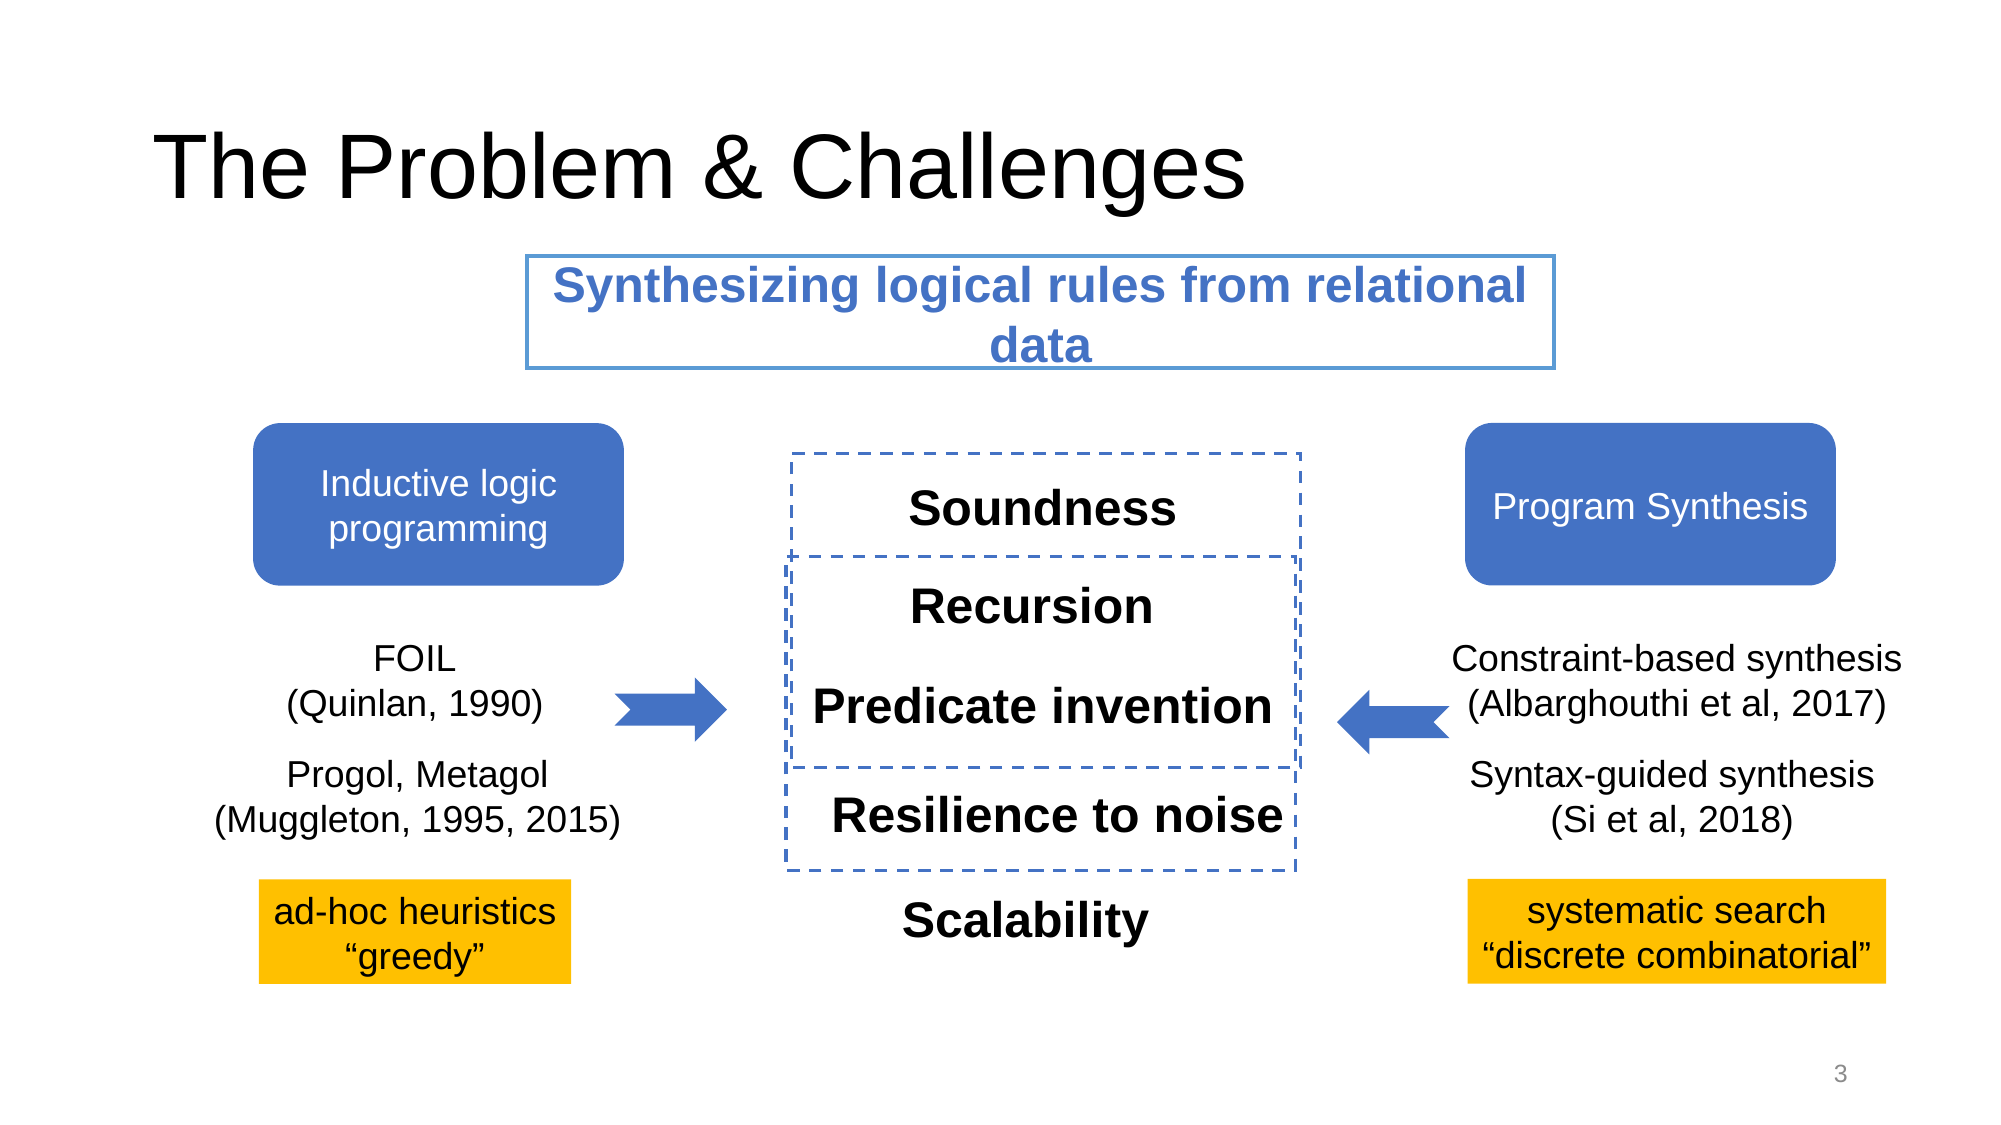

# The Problem & Challenges
Synthesizing logical rules from relational data
Program Synthesis
Inductive logic programming

Soundness

Recursion
FOIL
(Quinlan, 1990)
Constraint-based synthesis
(Albarghouthi et al, 2017)
Predicate invention

Syntax-guided synthesis
(Si et al, 2018)
Progol, Metagol
(Muggleton, 1995, 2015)
Resilience to noise
systematic search
“discrete combinatorial”
ad-hoc heuristics
“greedy”
Scalability
3